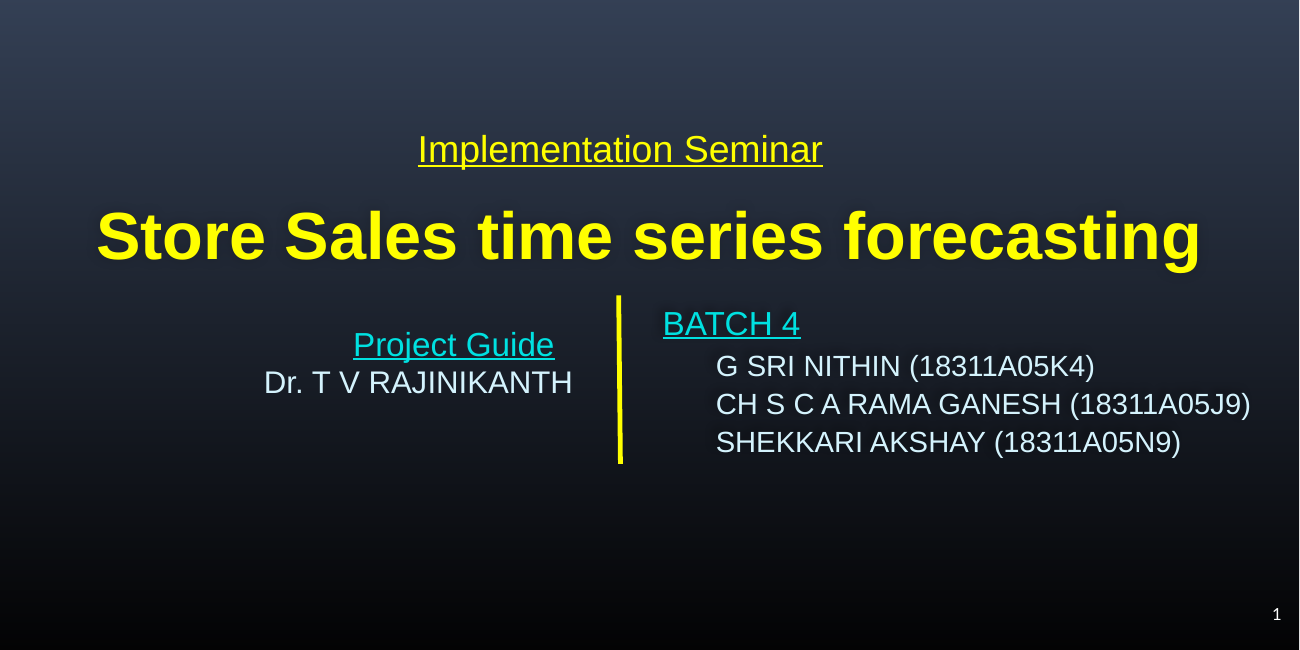

Implementation Seminar
Store Sales time series forecasting
 BATCH 4
	G SRI NITHIN (18311A05K4)
	CH S C A RAMA GANESH (18311A05J9)
	SHEKKARI AKSHAY (18311A05N9)
	Project Guide
Dr. T V RAJINIKANTH
1